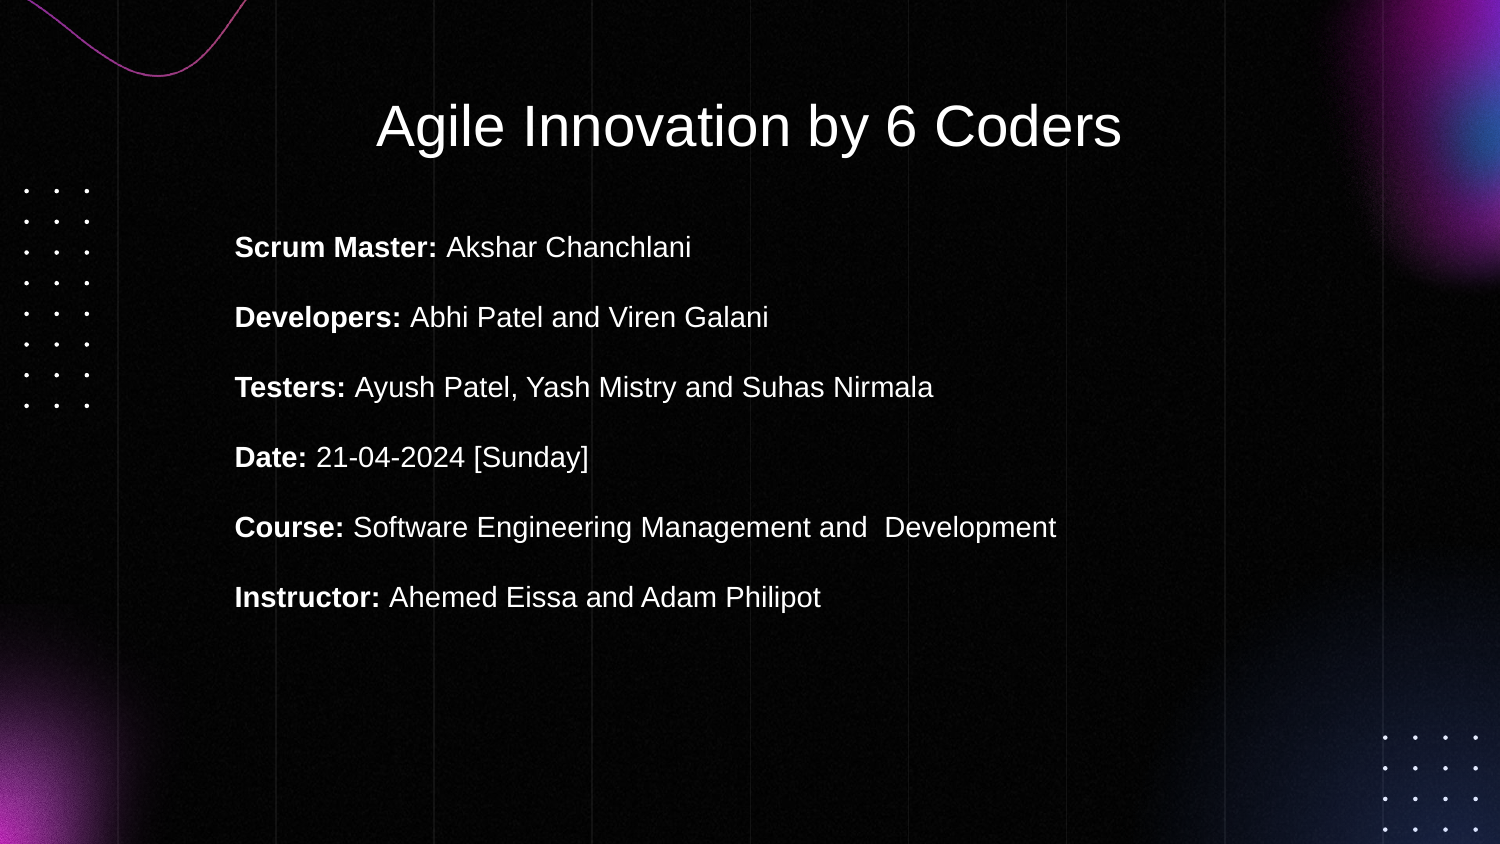

# Agile Innovation by 6 Coders
Scrum Master: Akshar Chanchlani

Developers: Abhi Patel and Viren Galani

Testers: Ayush Patel, Yash Mistry and Suhas Nirmala

Date: 21-04-2024 [Sunday]

Course: Software Engineering Management and  Development

Instructor: Ahemed Eissa and Adam Philipot